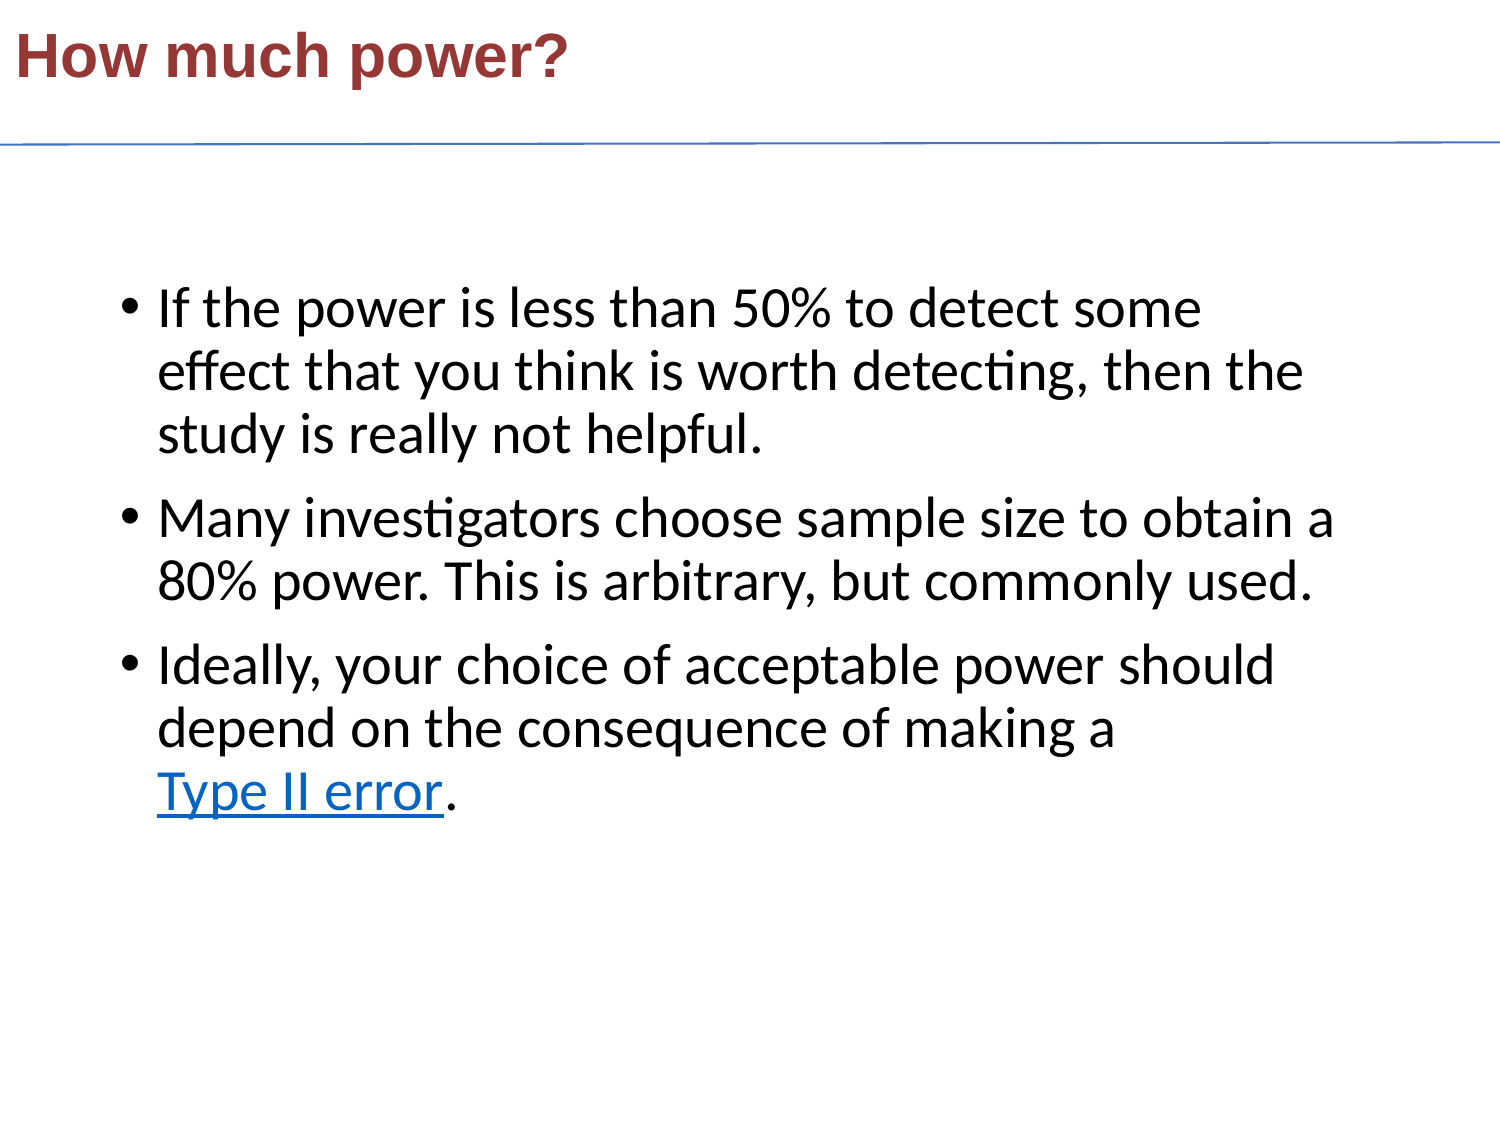

How much power?
If the power is less than 50% to detect some effect that you think is worth detecting, then the study is really not helpful.
Many investigators choose sample size to obtain a 80% power. This is arbitrary, but commonly used.
Ideally, your choice of acceptable power should depend on the consequence of making a Type II error.